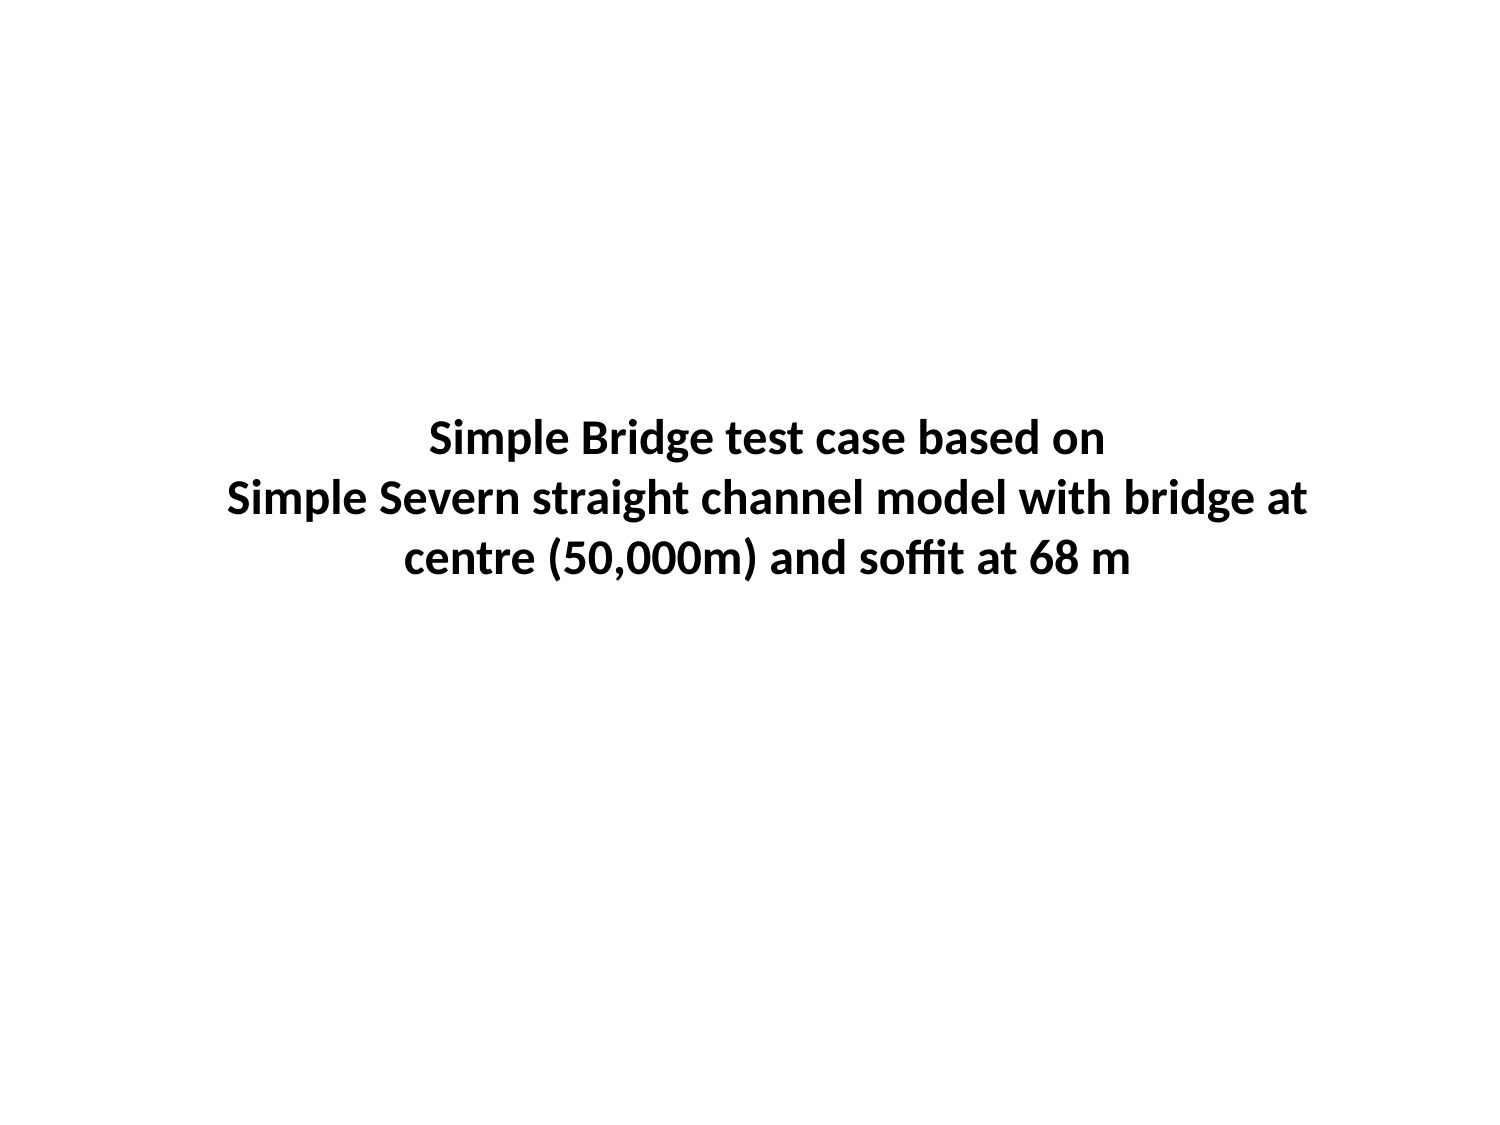

Simple Bridge test case based on
Simple Severn straight channel model with bridge at centre (50,000m) and soffit at 68 m